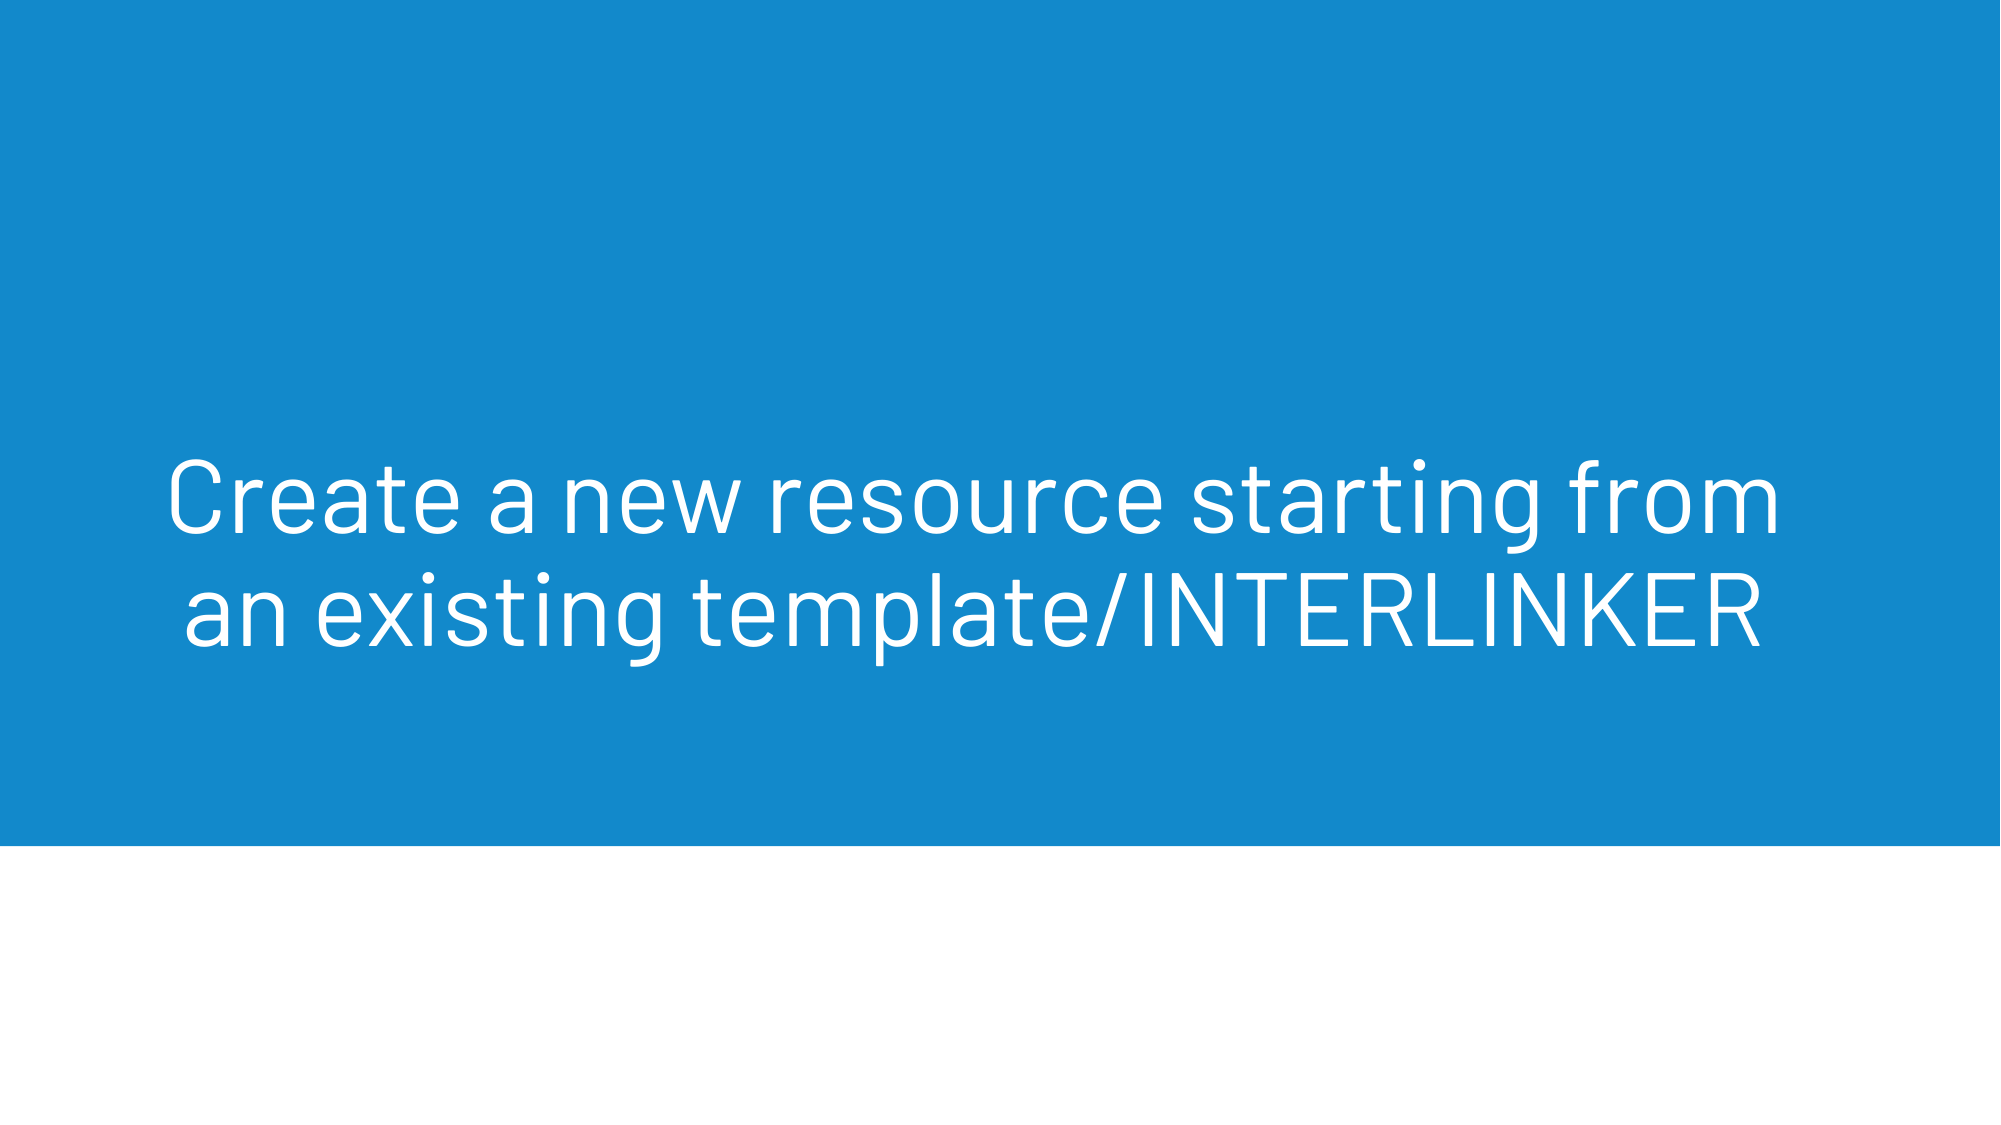

# Create a new resource starting from an existing template/INTERLINKER